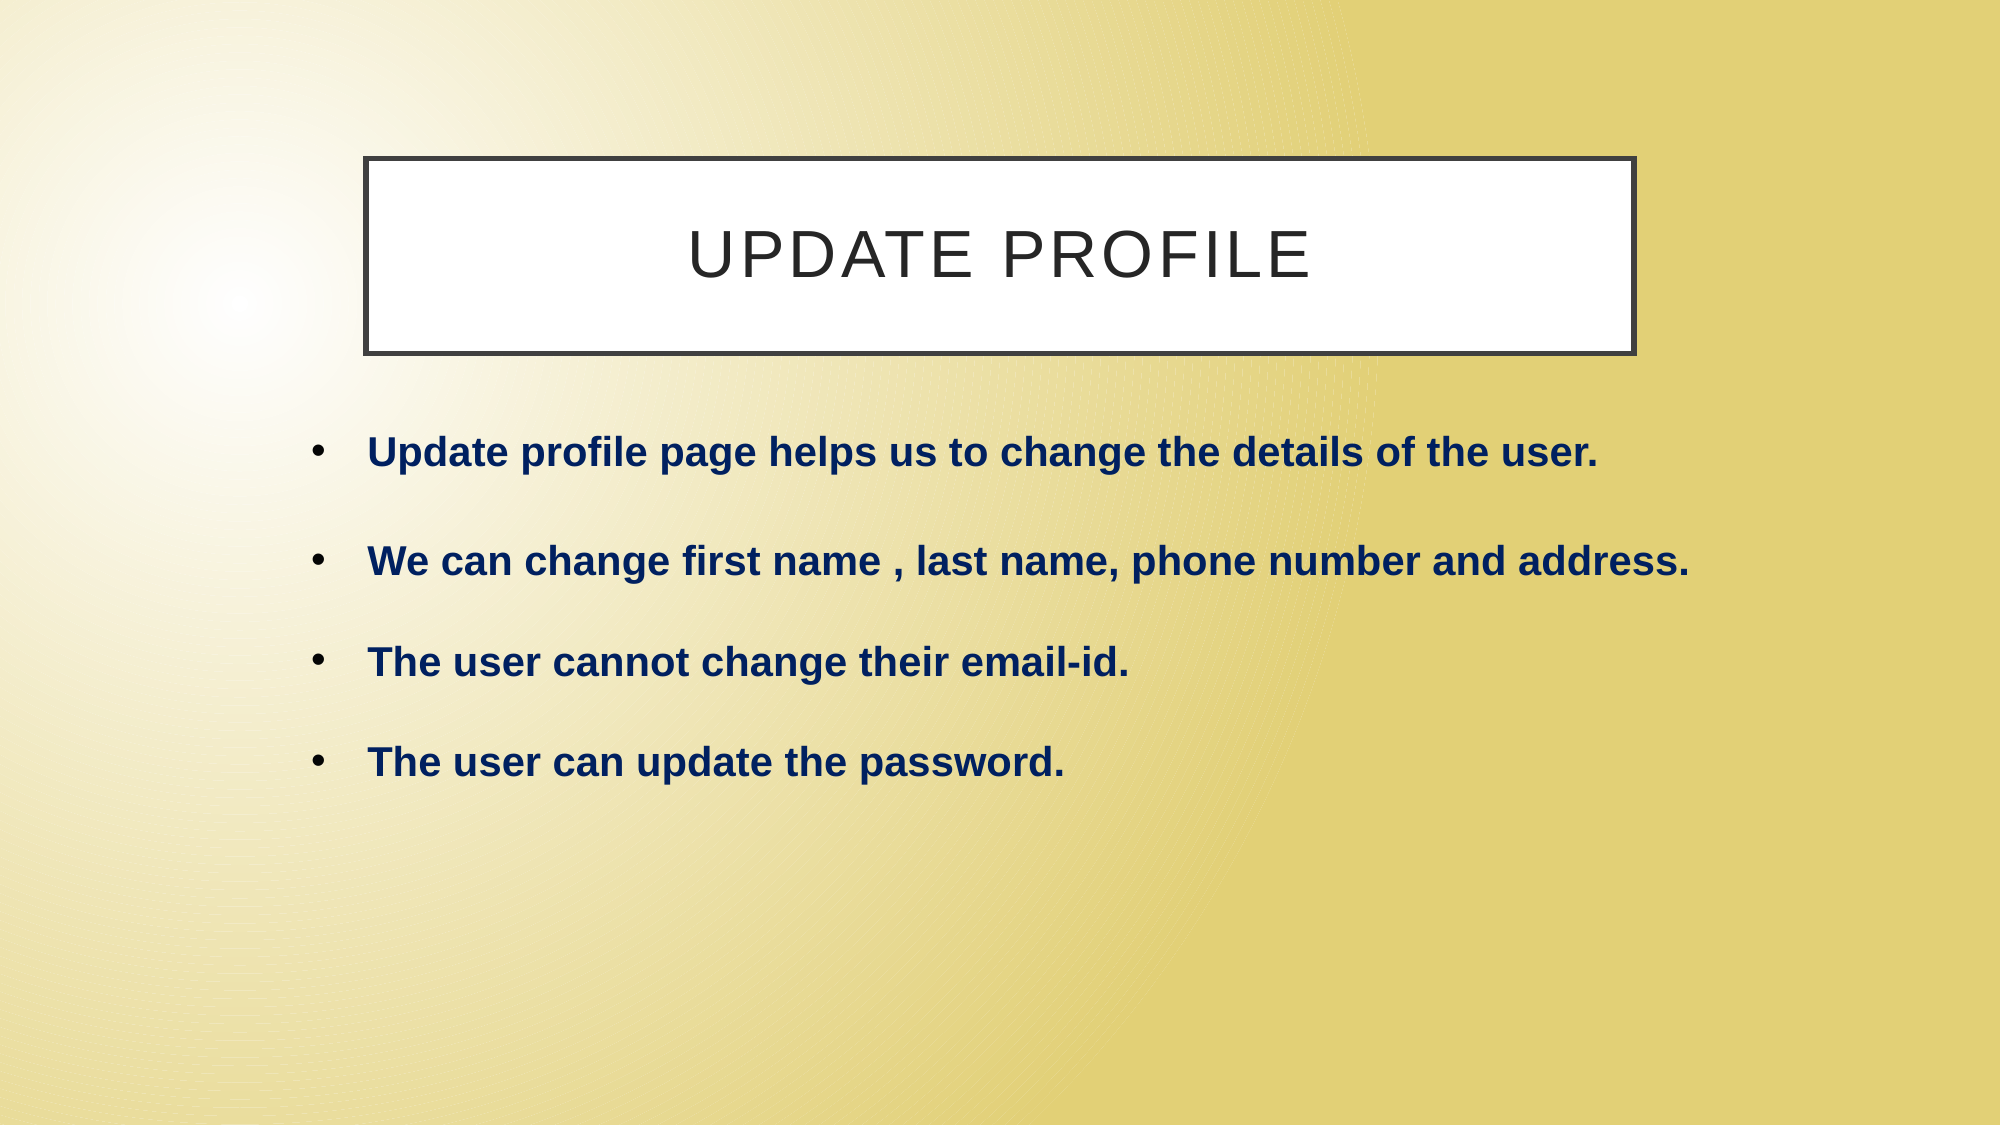

# Update profile
Update profile page helps us to change the details of the user.

We can change first name , last name, phone number and address.

The user cannot change their email-id.

The user can update the password.